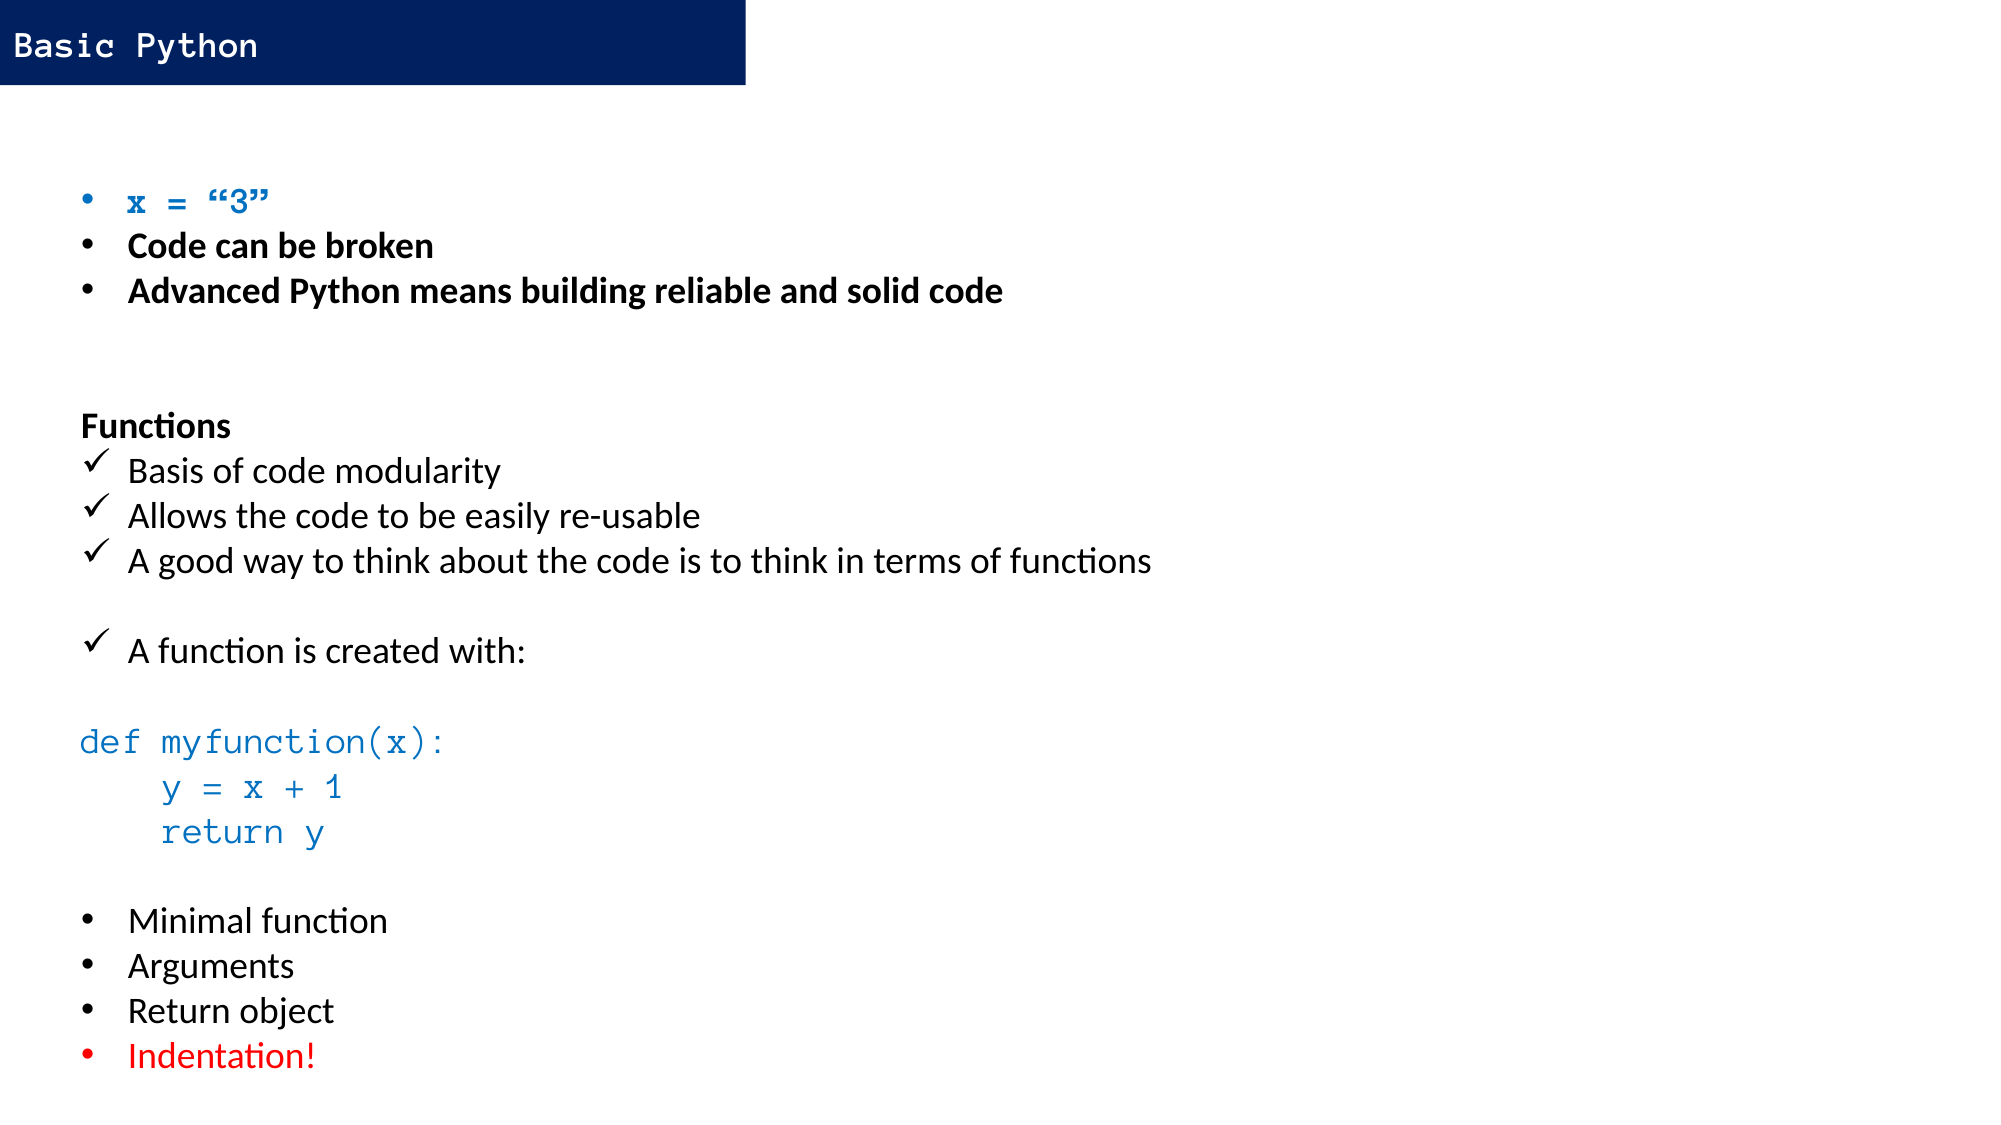

Basic Python

x = “3”
Code can be broken
Advanced Python means building reliable and solid code

Functions
Basis of code modularity
Allows the code to be easily re-usable
A good way to think about the code is to think in terms of functions

A function is created with:

def myfunction(x):
    y = x + 1
    return y

Minimal function
Arguments
Return object
Indentation!